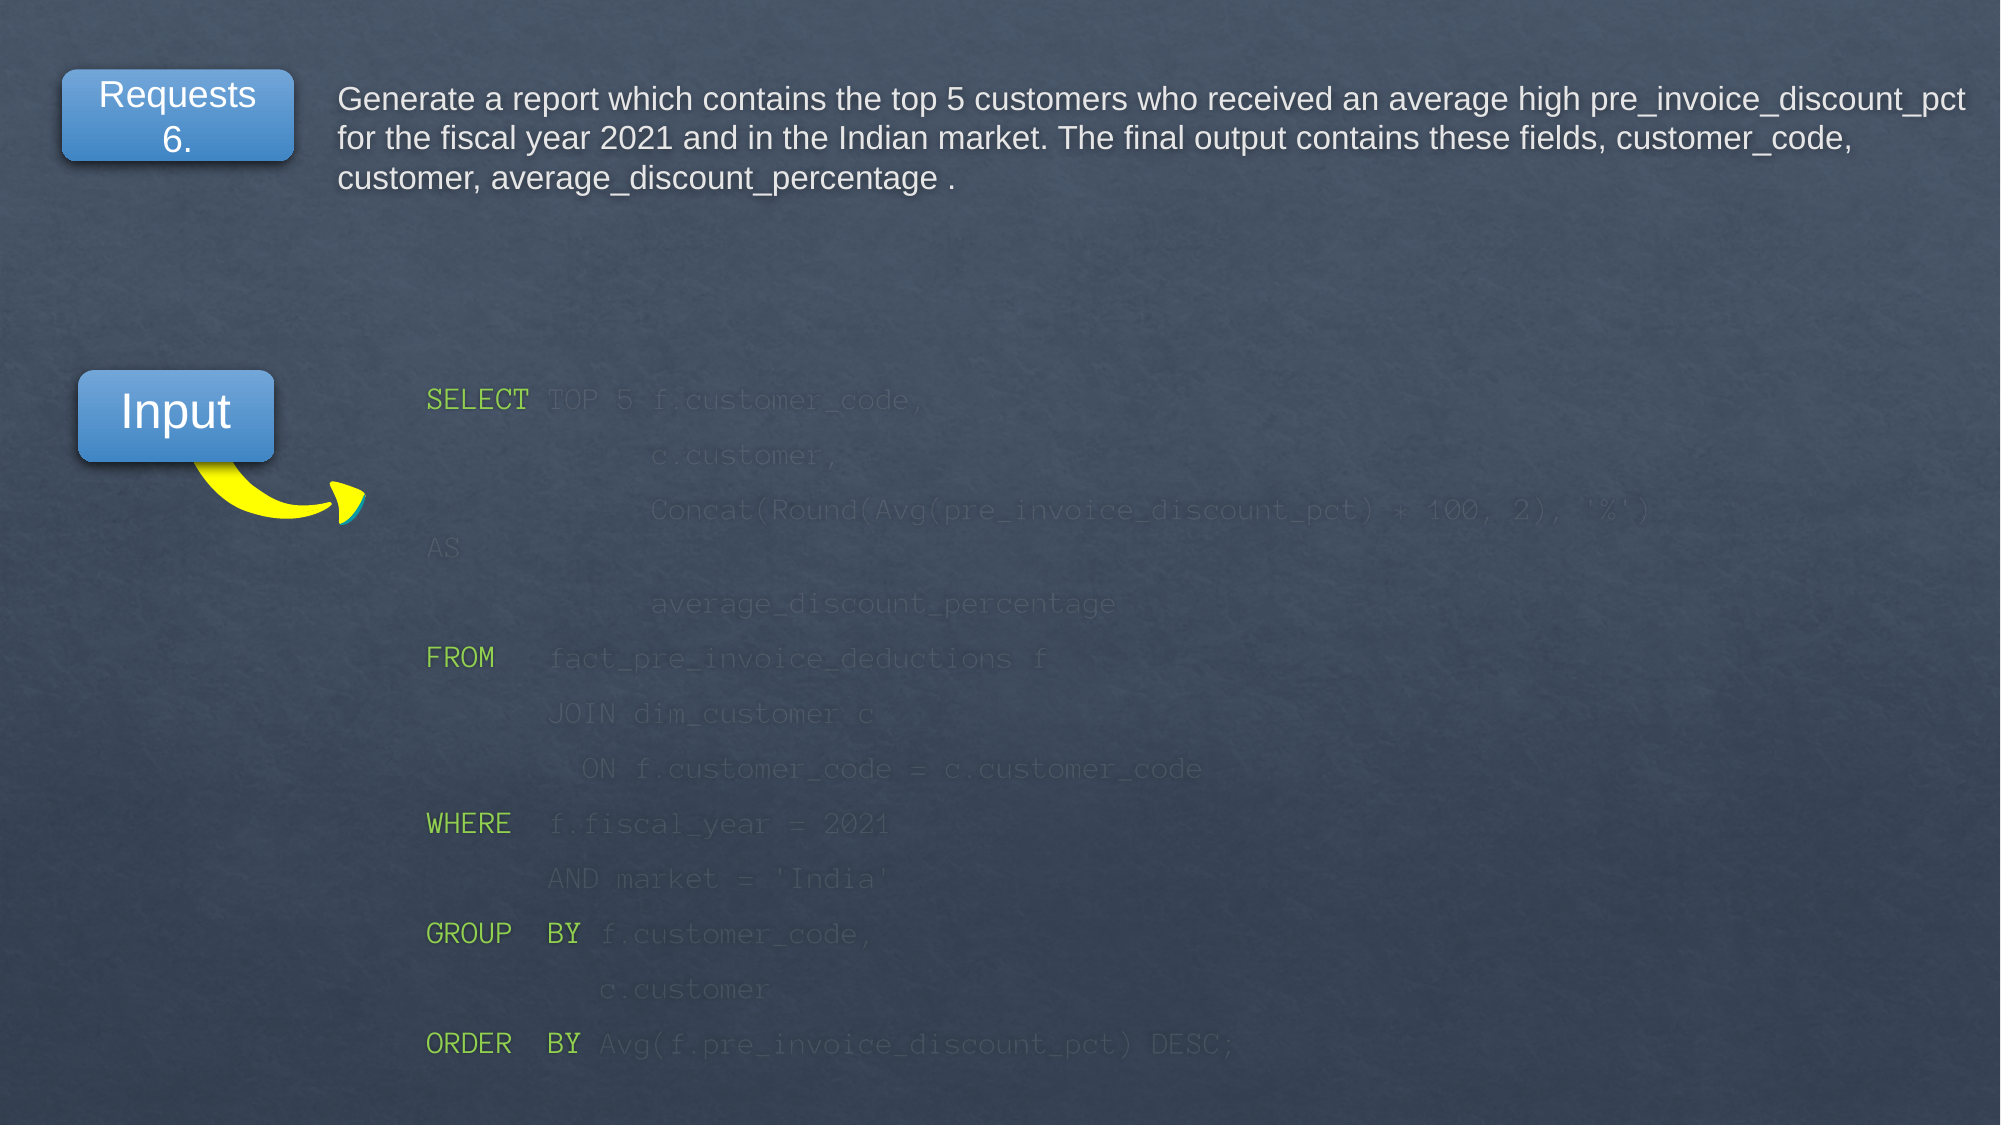

Requests 6.
Generate a report which contains the top 5 customers who received an average high pre_invoice_discount_pct for the fiscal year 2021 and in the Indian market. The final output contains these fields, customer_code, customer, average_discount_percentage .

Input

SELECT TOP 5 f.customer_code,
             c.customer,
             Concat(Round(Avg(pre_invoice_discount_pct) * 100, 2), '%') AS
             average_discount_percentage
FROM   fact_pre_invoice_deductions f
       JOIN dim_customer c
         ON f.customer_code = c.customer_code
WHERE  f.fiscal_year = 2021
       AND market = 'India'
GROUP  BY f.customer_code,
          c.customer
ORDER  BY Avg(f.pre_invoice_discount_pct) DESC;